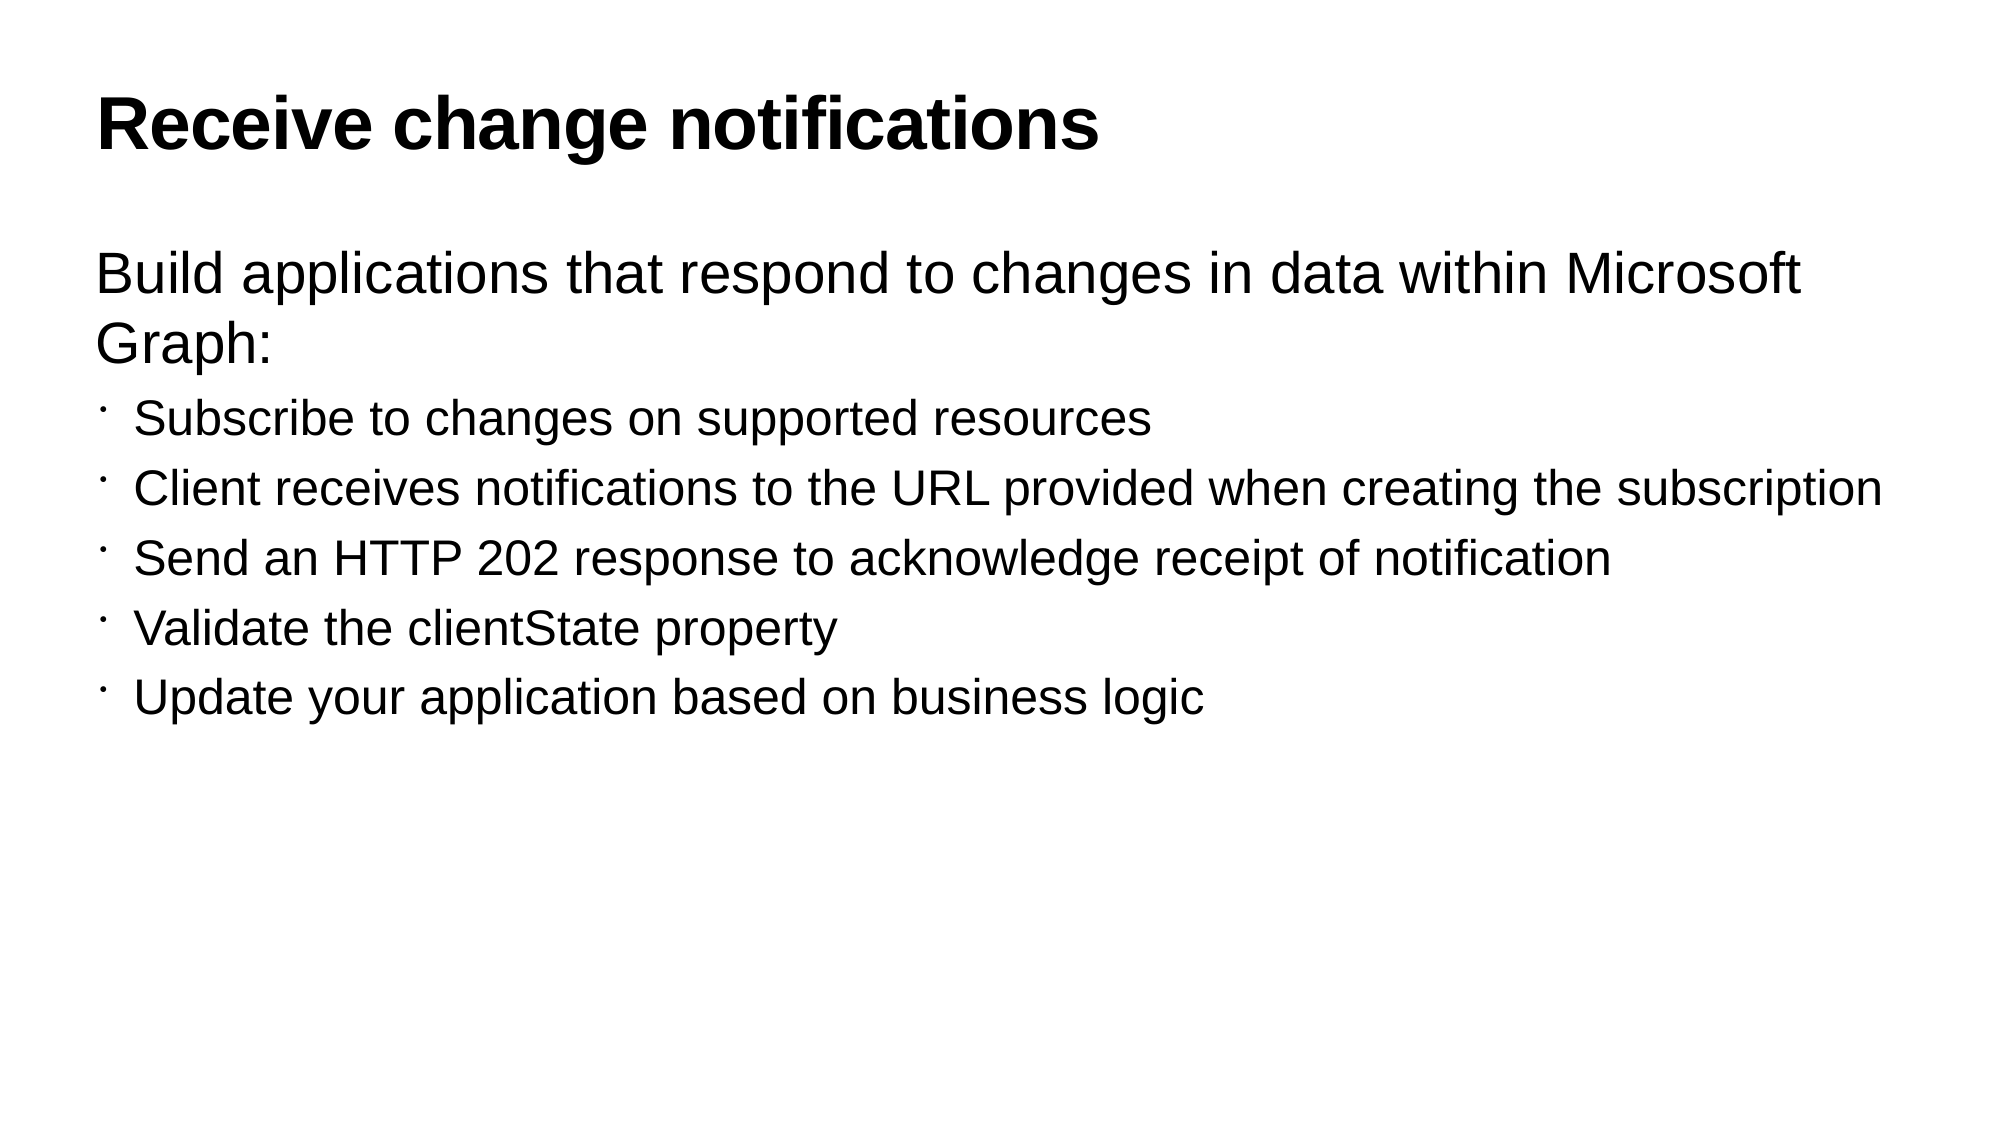

# Receive change notifications
Build applications that respond to changes in data within Microsoft Graph:
Subscribe to changes on supported resources
Client receives notifications to the URL provided when creating the subscription
Send an HTTP 202 response to acknowledge receipt of notification
Validate the clientState property
Update your application based on business logic